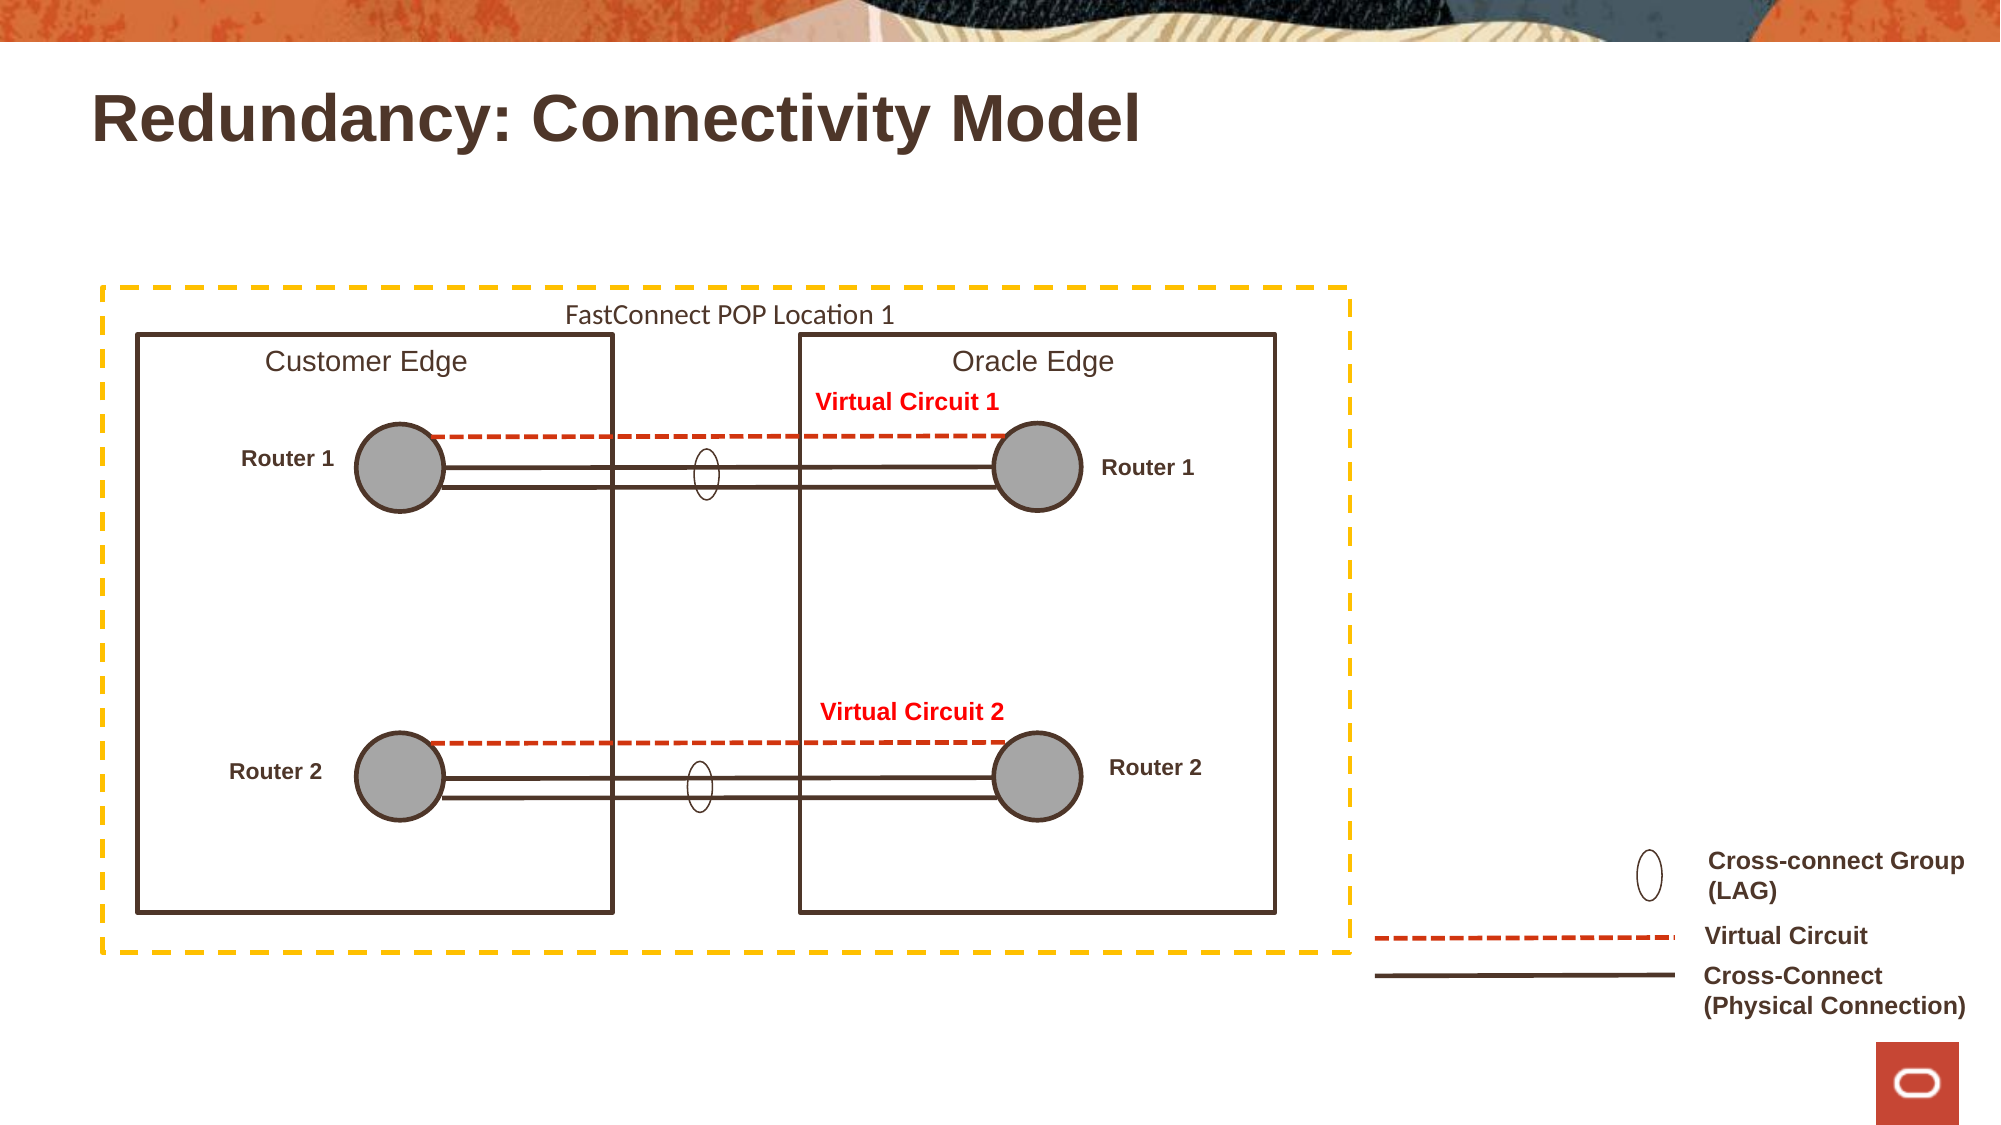

# Redundancy: Connectivity Model
 FastConnect POP Location 1
Oracle Edge
Customer Edge
Virtual Circuit 1

Router 1
Router 1

Virtual Circuit 2

Router 2
Router 2

Cross-connect Group
(LAG)

Virtual Circuit
Cross-Connect
(Physical Connection)